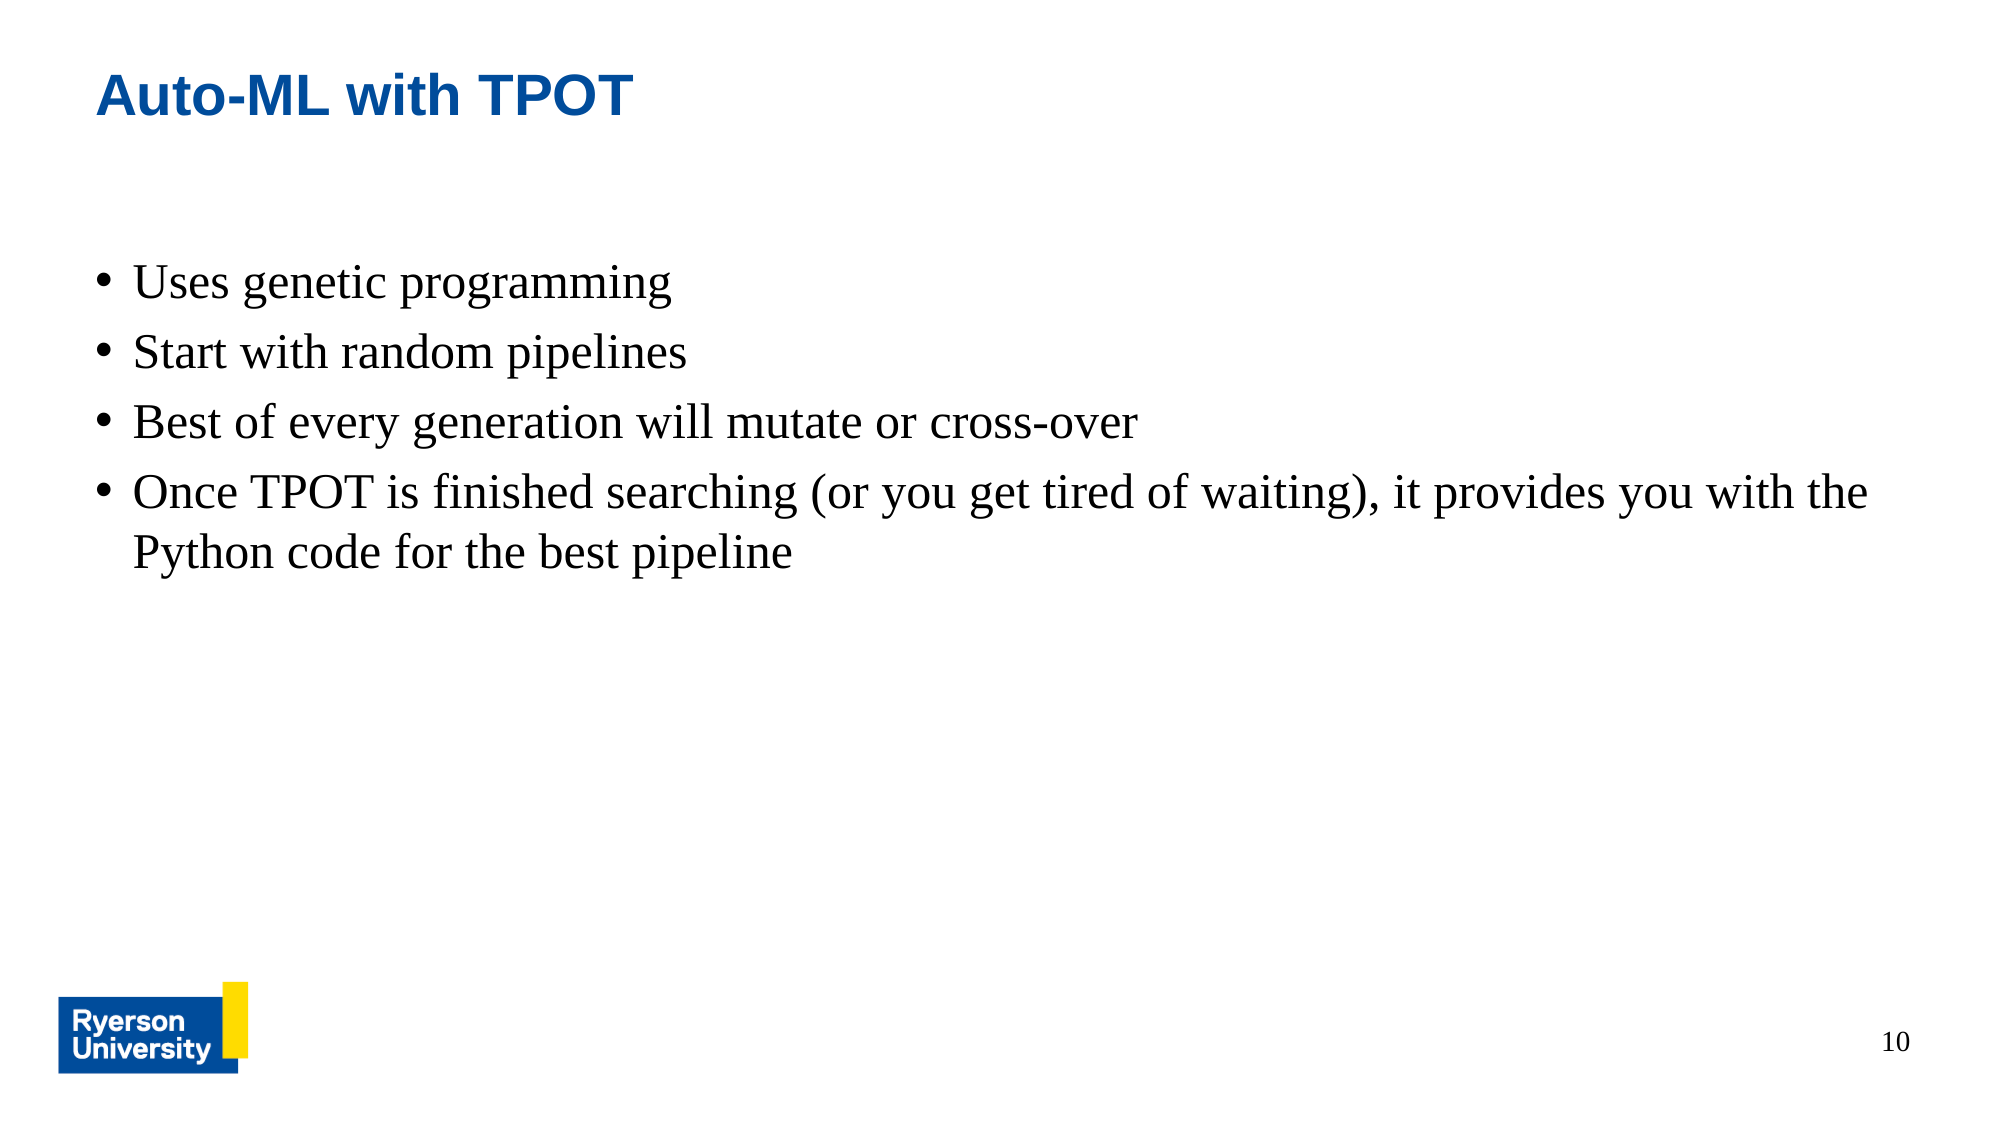

# Auto-ML with TPOT
Uses genetic programming
Start with random pipelines
Best of every generation will mutate or cross-over
Once TPOT is finished searching (or you get tired of waiting), it provides you with the Python code for the best pipeline
10